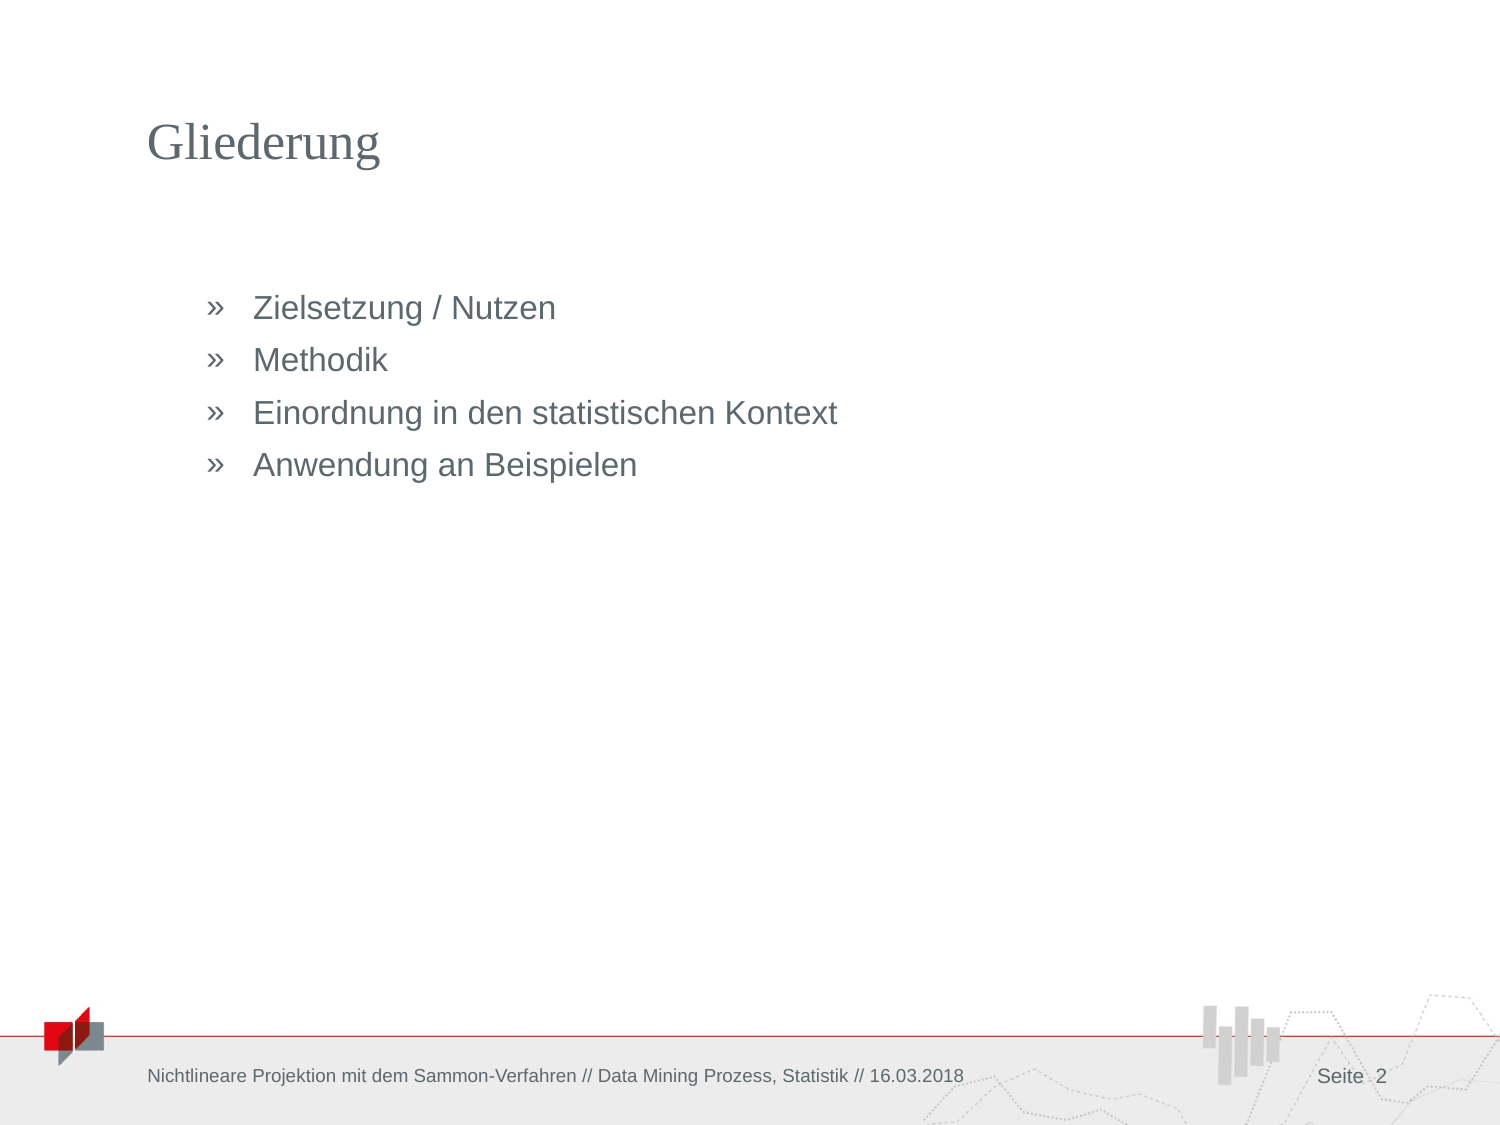

# Gliederung
Zielsetzung / Nutzen
Methodik
Einordnung in den statistischen Kontext
Anwendung an Beispielen
Nichtlineare Projektion mit dem Sammon-Verfahren // Data Mining Prozess, Statistik // 16.03.2018
Seite  2